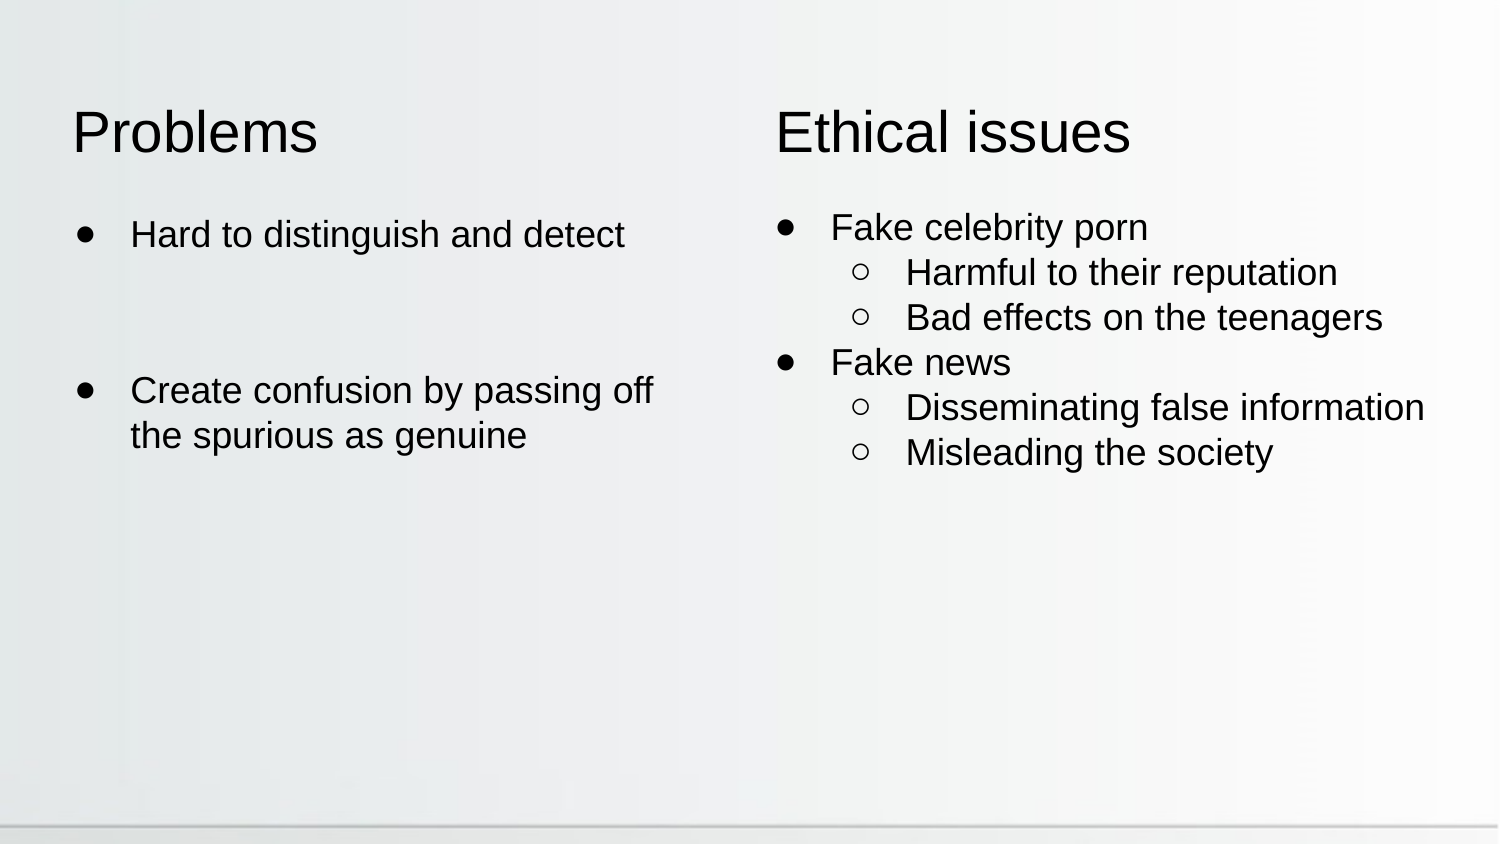

Problems
# Ethical issues
Fake celebrity porn
Harmful to their reputation
Bad effects on the teenagers
Fake news
Disseminating false information
Misleading the society
Hard to distinguish and detect

Create confusion by passing off the spurious as genuine